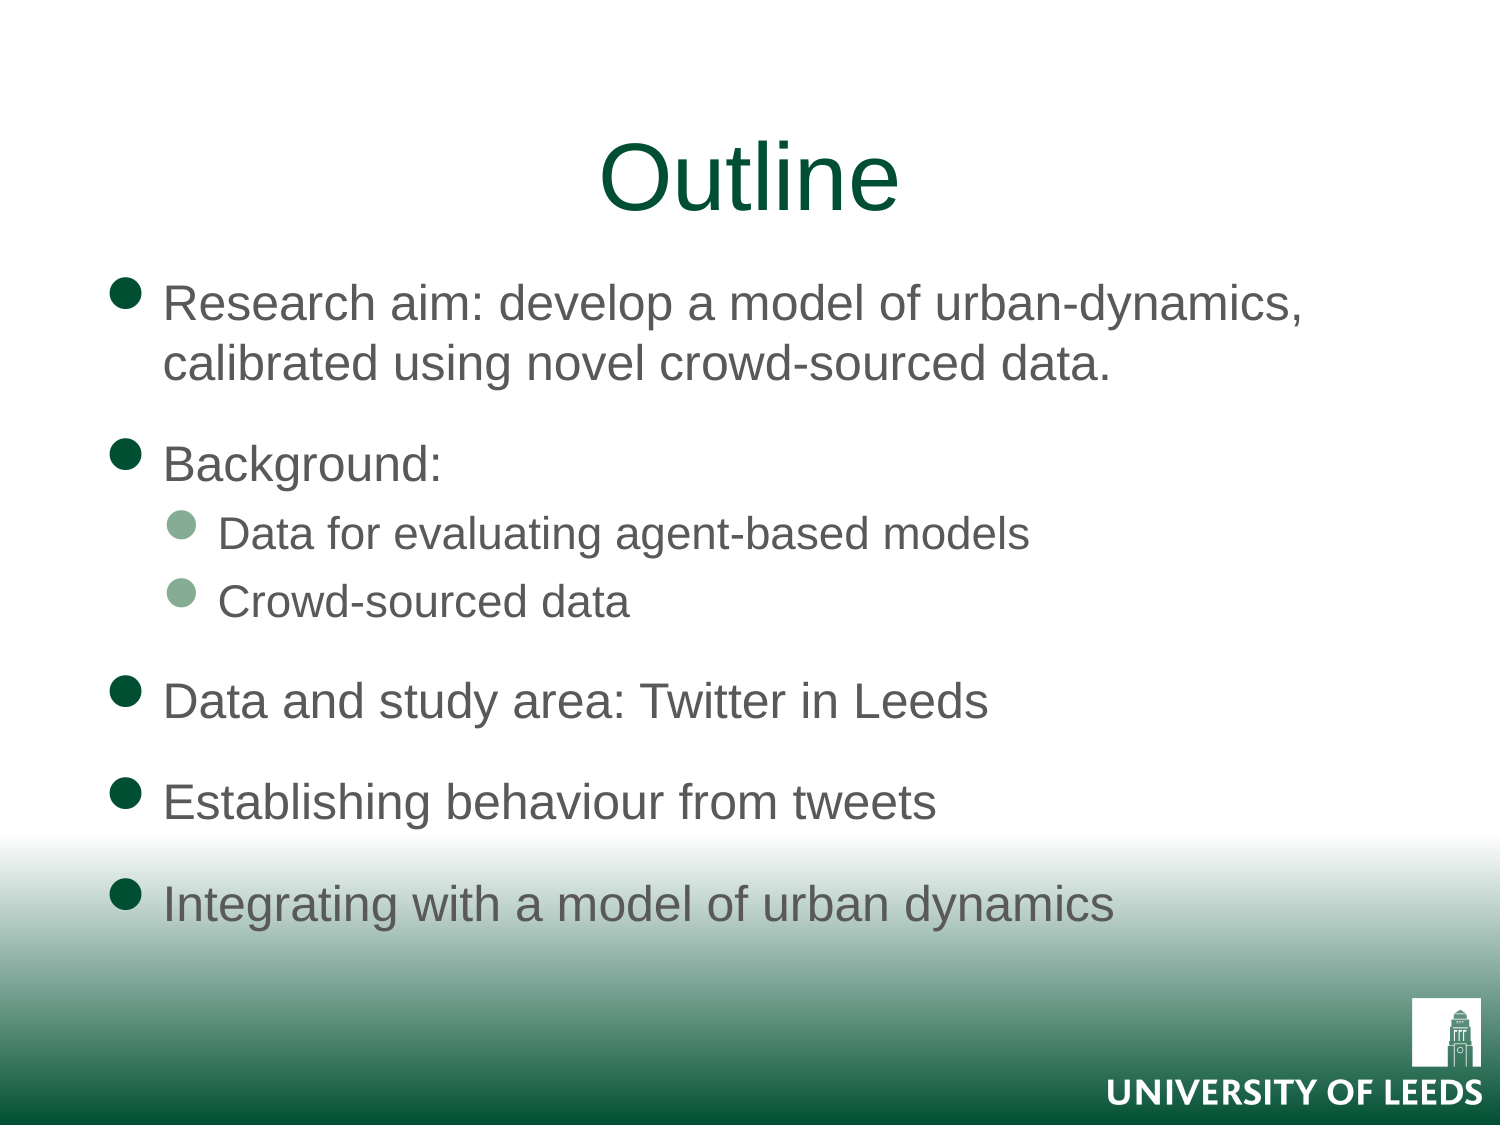

# Outline
Research aim: develop a model of urban-dynamics, calibrated using novel crowd-sourced data.
Background:
Data for evaluating agent-based models
Crowd-sourced data
Data and study area: Twitter in Leeds
Establishing behaviour from tweets
Integrating with a model of urban dynamics